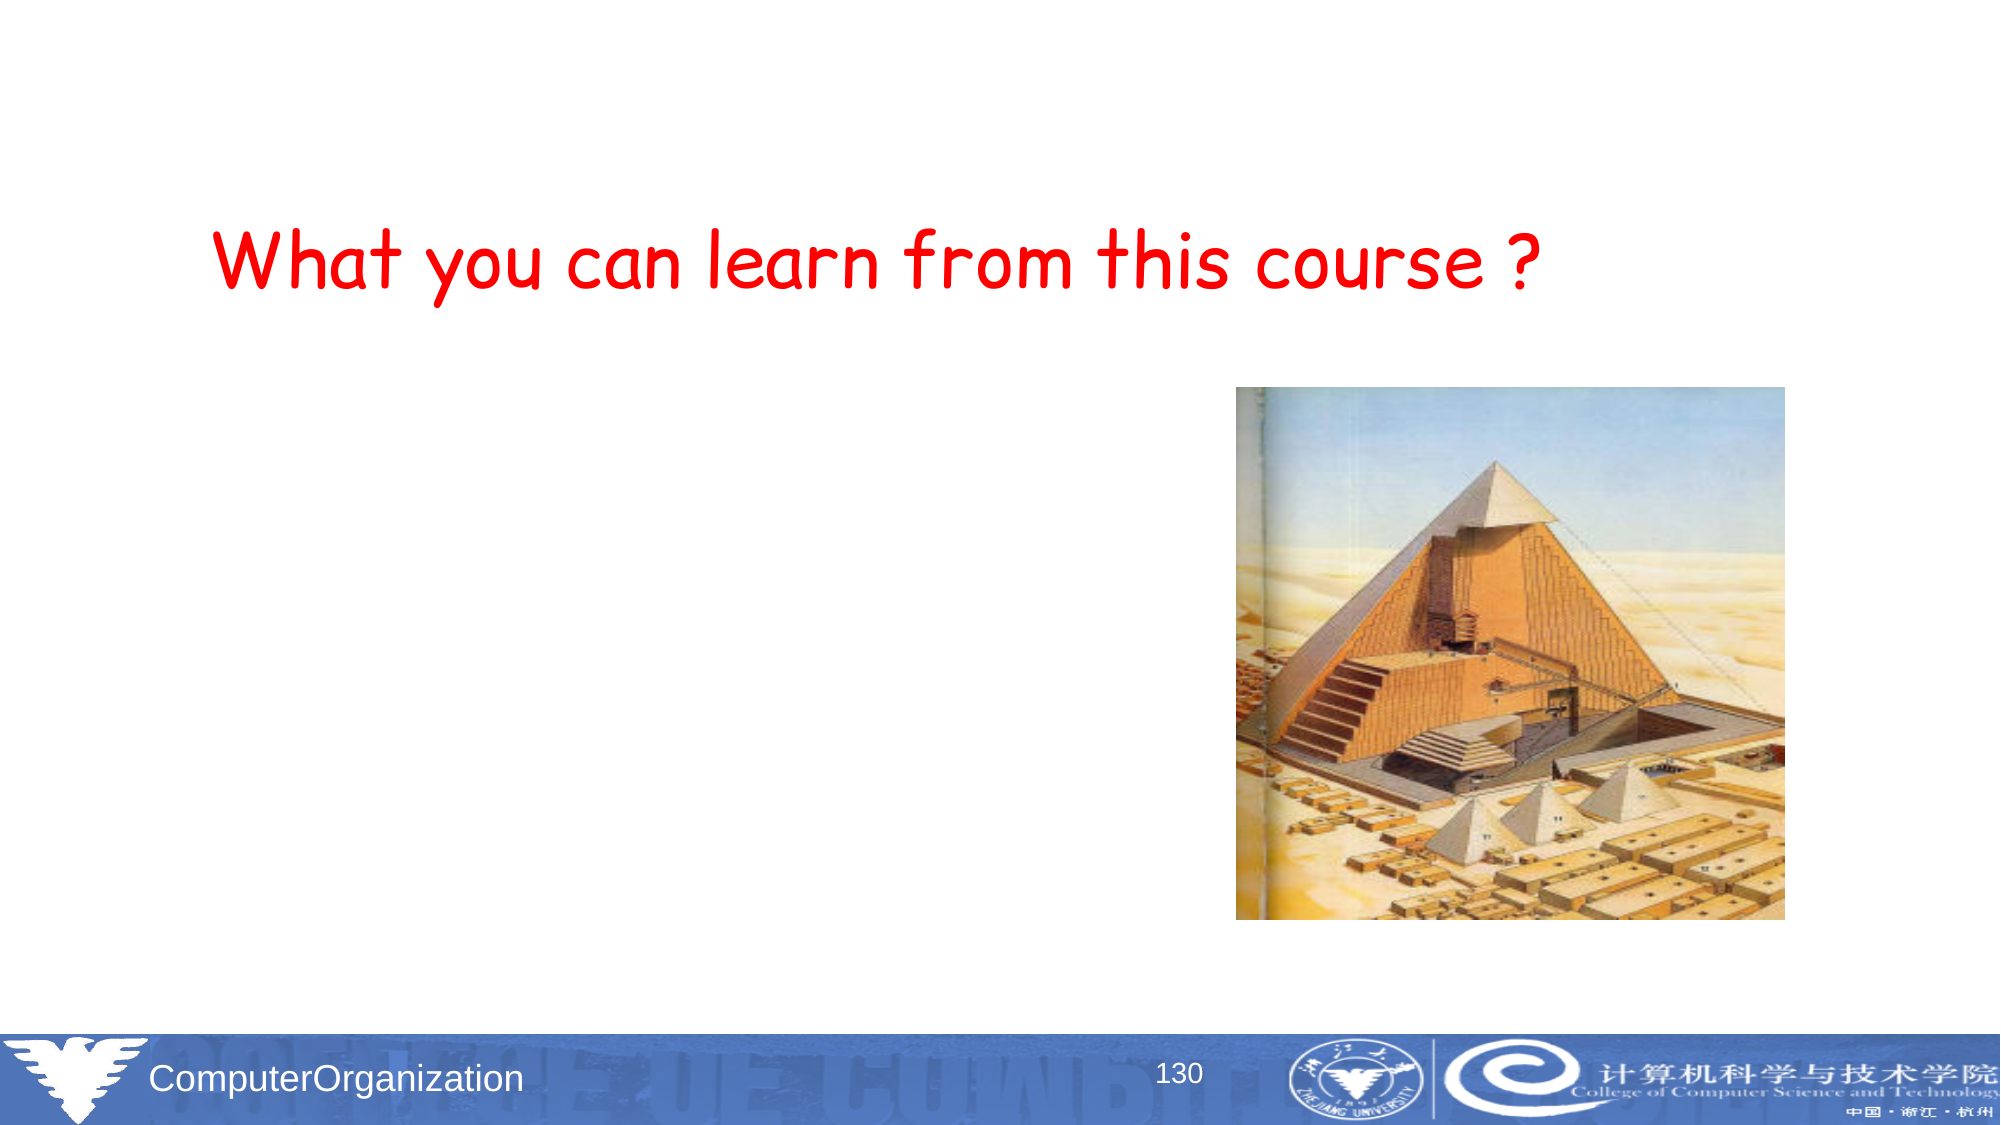

# What you can learn from this course ?